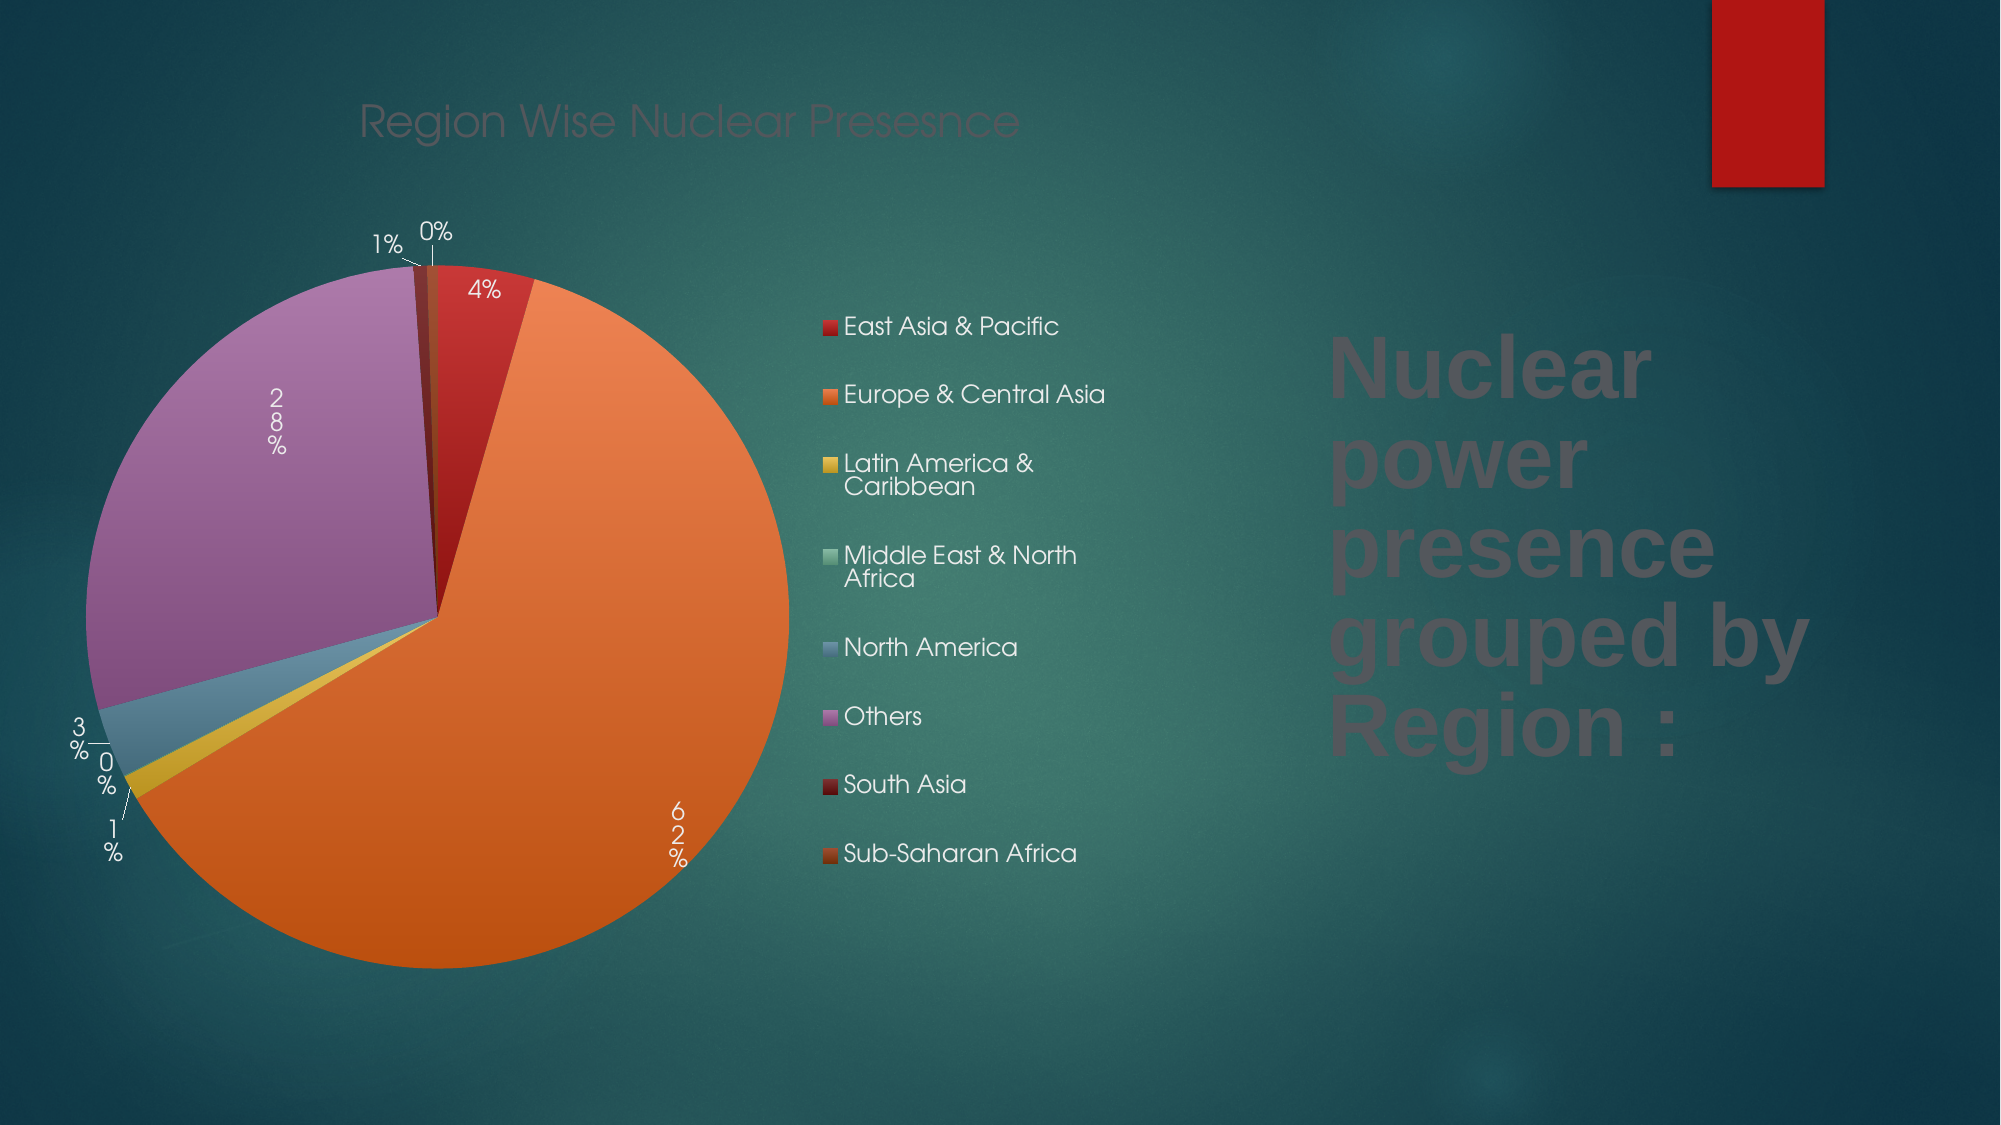

### Chart: Region Wise Nuclear Presesnce

| Category | Total |
|---|---|
| East Asia & Pacific | 0.04448565633596109 |
| Europe & Central Asia | 0.6190432953938949 |
| Latin America & Caribbean | 0.011469211824361197 |
| Middle East & North Africa | 0.0005643970479081435 |
| North America | 0.03187608465590367 |
| Others | 0.2815931308995589 |
| South Asia | 0.006122896884900559 |
| Sub-Saharan Africa | 0.004845326957511503 |
Nuclear power presence grouped by Region :